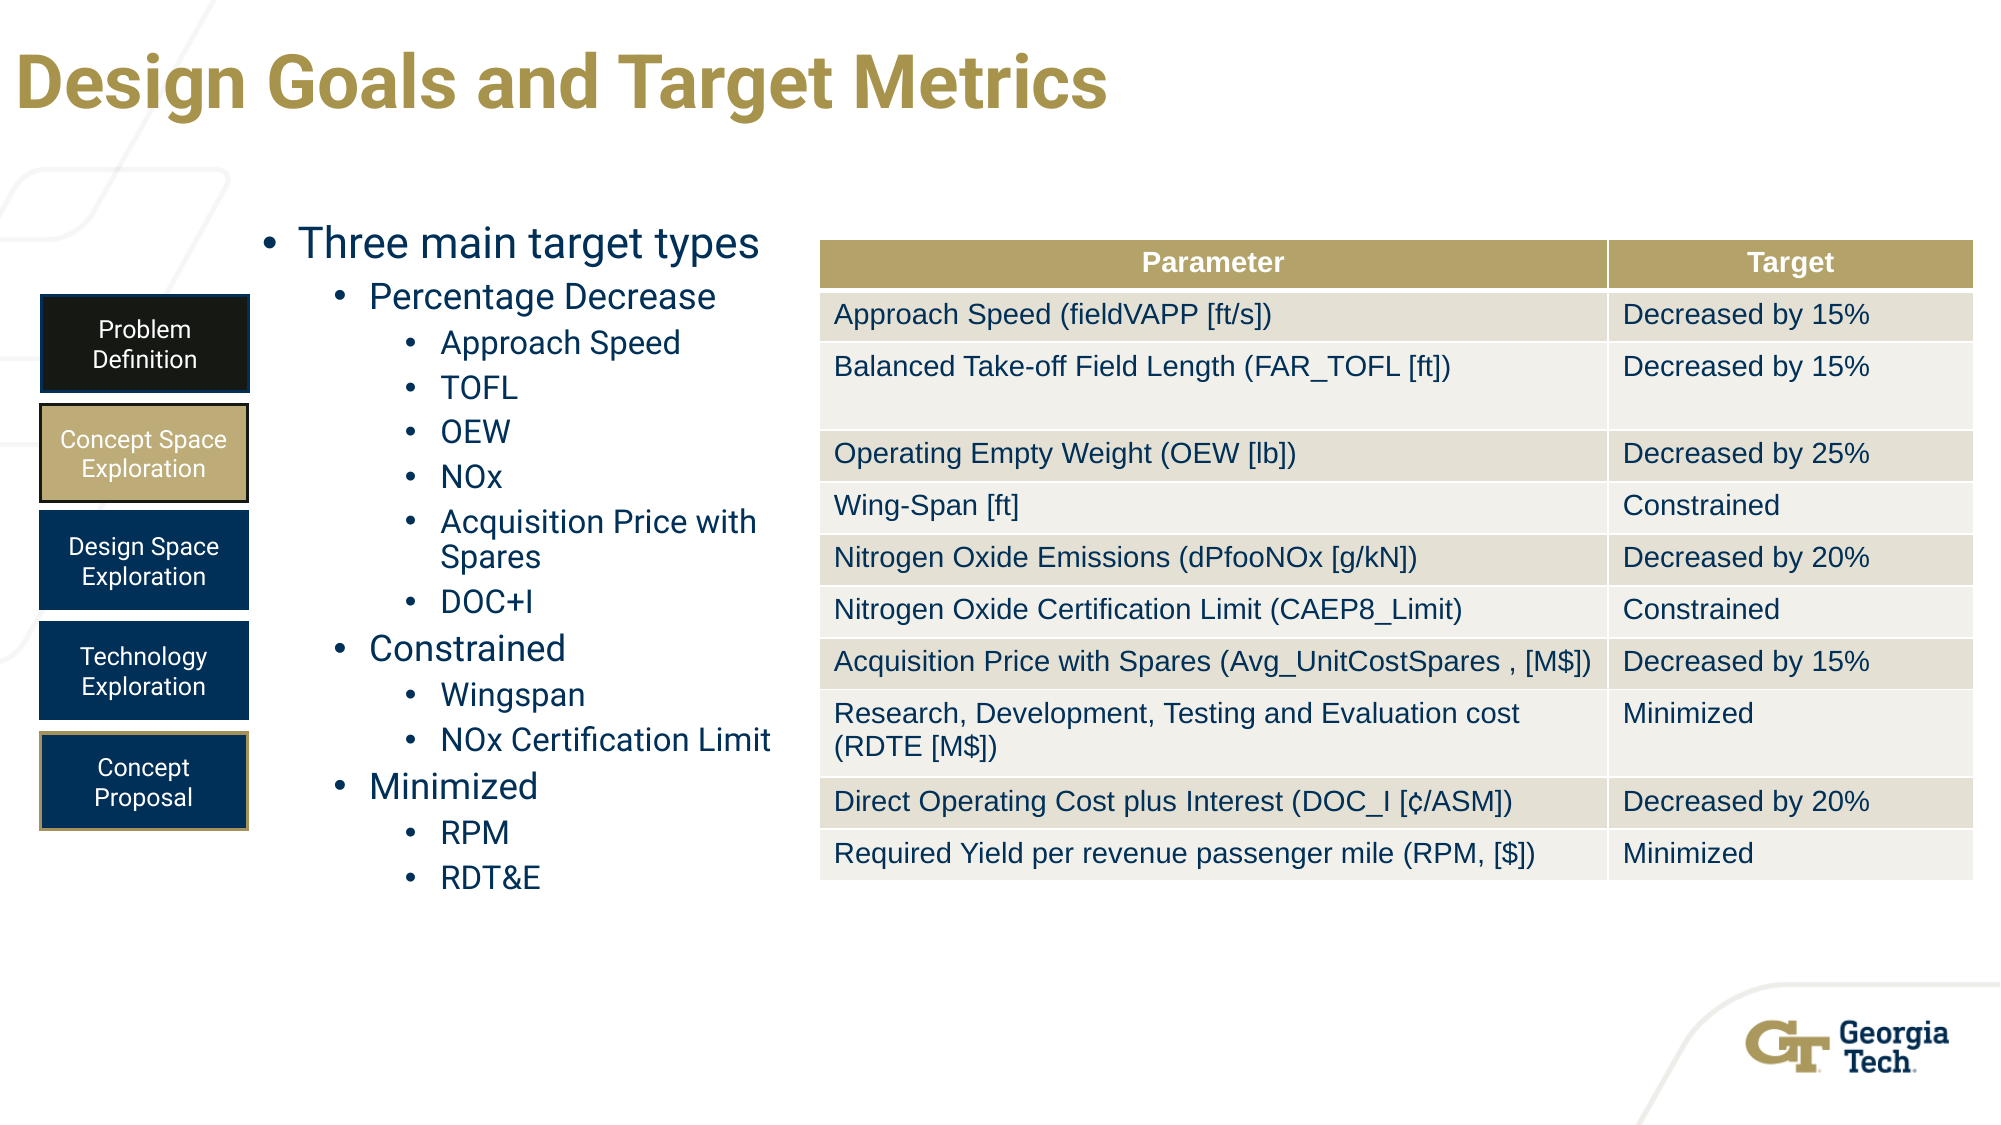

# Design Goals and Target Metrics
Three main target types
Percentage Decrease
Approach Speed
TOFL
OEW
NOx
Acquisition Price with Spares
DOC+I
Constrained
Wingspan
NOx Certification Limit
Minimized
RPM
RDT&E
| Parameter | Target |
| --- | --- |
| Approach Speed (fieldVAPP [ft/s]) | Decreased by 15% |
| Balanced Take-off Field Length (FAR\_TOFL [ft]) | Decreased by 15% |
| Operating Empty Weight (OEW [lb]) | Decreased by 25% |
| Wing-Span [ft] | Constrained |
| Nitrogen Oxide Emissions (dPfooNOx [g/kN]) | Decreased by 20% |
| Nitrogen Oxide Certification Limit (CAEP8\_Limit) | Constrained |
| Acquisition Price with Spares (Avg\_UnitCostSpares , [M$]) | Decreased by 15% |
| Research, Development, Testing and Evaluation cost (RDTE [M$]) | Minimized |
| Direct Operating Cost plus Interest (DOC\_I [¢/ASM]) | Decreased by 20% |
| Required Yield per revenue passenger mile (RPM, [$]) | Minimized |
Problem Definition
Concept Space Exploration
Design Space Exploration
Technology Exploration
Concept Proposal